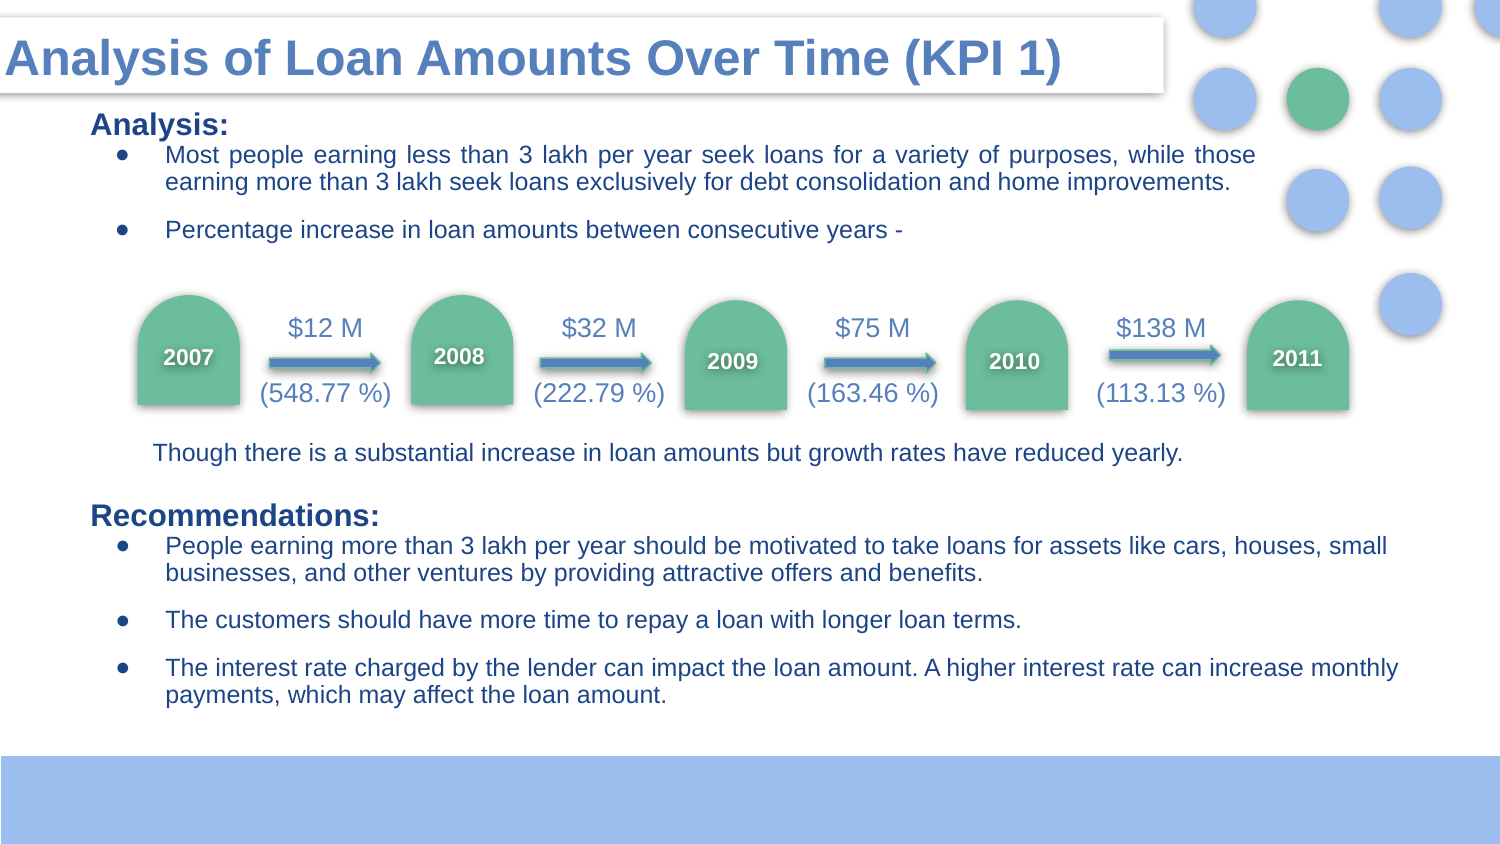

# Analysis of Loan Amounts Over Time (KPI 1)

Analysis:
Most people earning less than 3 lakh per year seek loans for a variety of purposes, while those earning more than 3 lakh seek loans exclusively for debt consolidation and home improvements.
Percentage increase in loan amounts between consecutive years -

$12 M

(548.77 %)

$32 M

(222.79 %)

$75 M

(163.46 %)

$138 M

(113.13 %)

2007
2008
2011
2009
2010

Though there is a substantial increase in loan amounts but growth rates have reduced yearly.
Recommendations:
People earning more than 3 lakh per year should be motivated to take loans for assets like cars, houses, small businesses, and other ventures by providing attractive offers and benefits.
The customers should have more time to repay a loan with longer loan terms.
The interest rate charged by the lender can impact the loan amount. A higher interest rate can increase monthly payments, which may affect the loan amount.